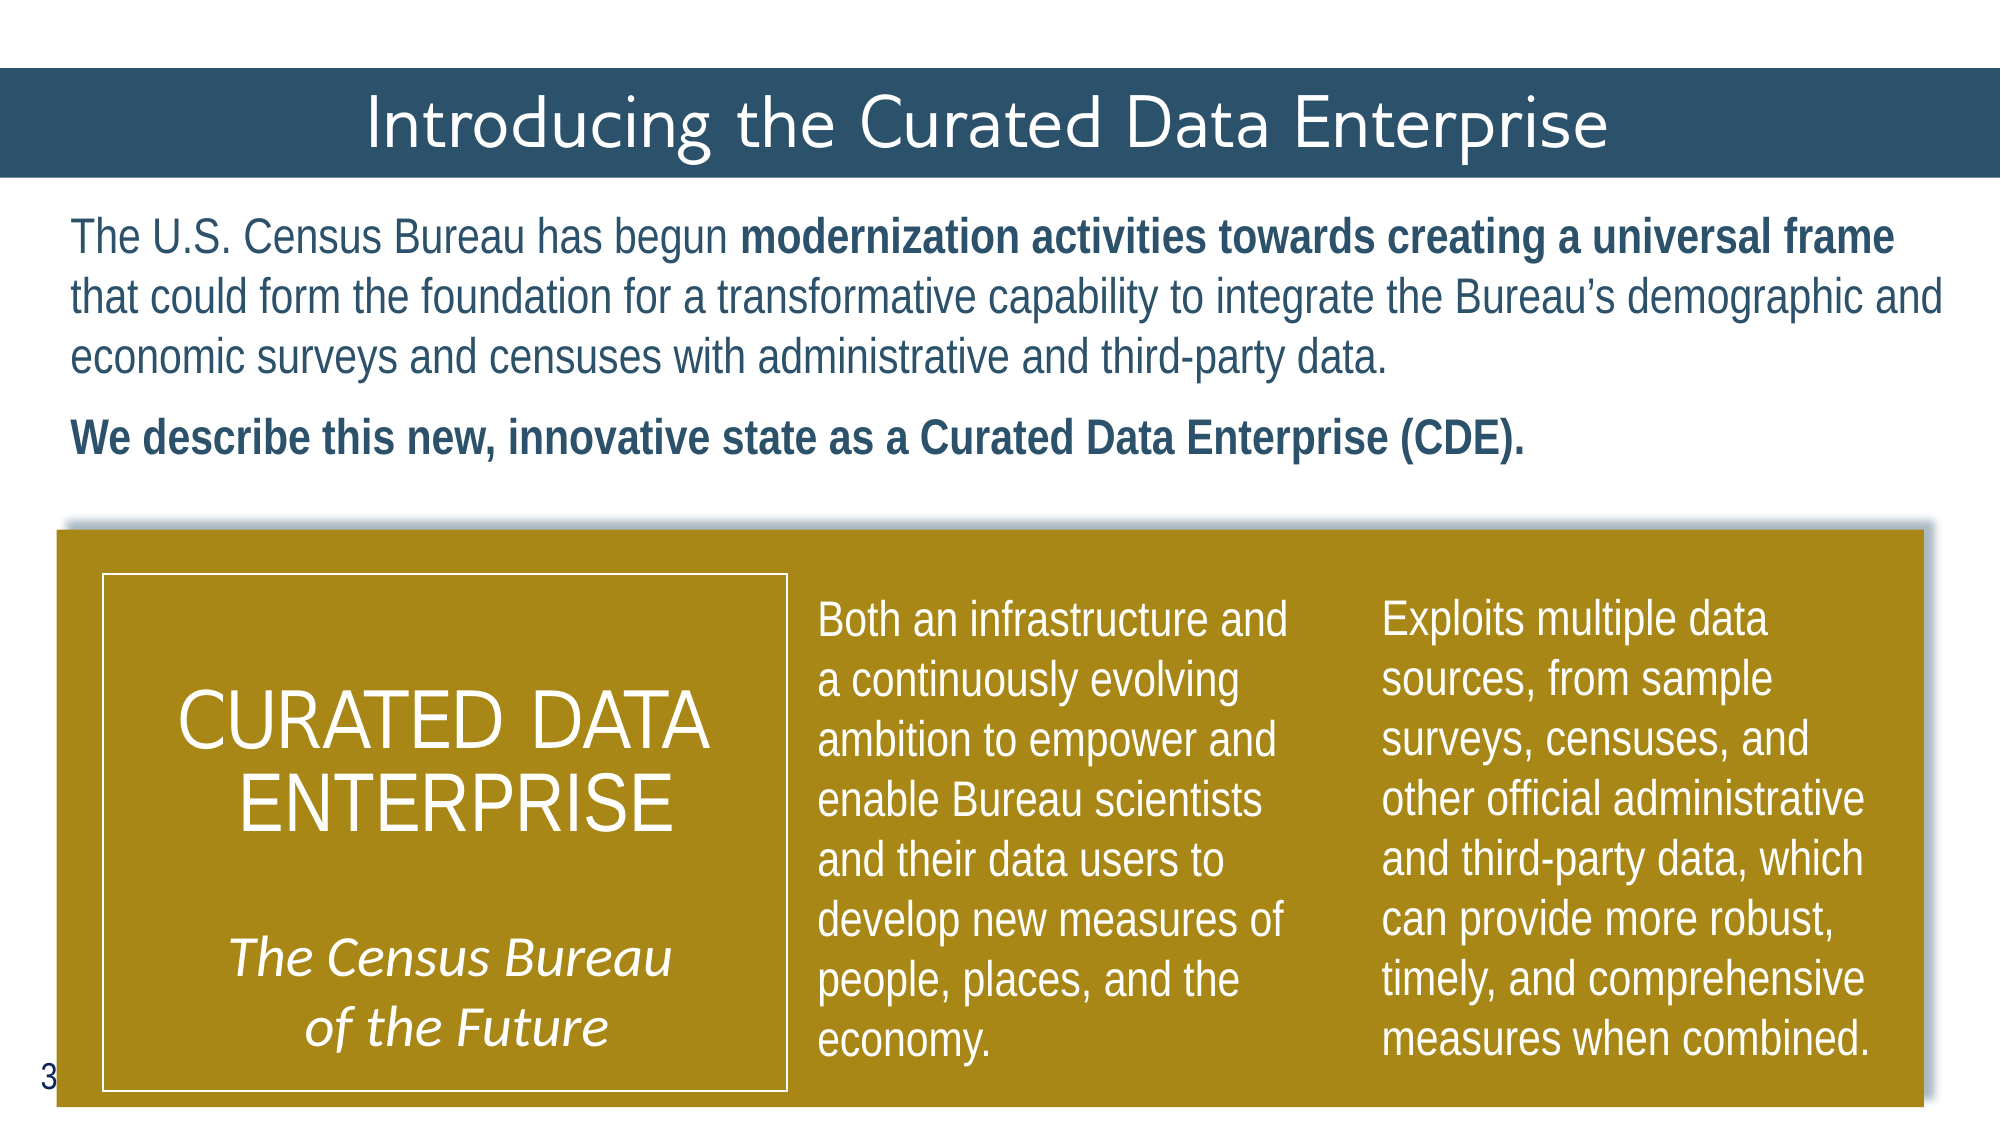

# Introducing the Curated Data Enterprise
The U.S. Census Bureau has begun modernization activities towards creating a universal frame that could form the foundation for a transformative capability to integrate the Bureau’s demographic and economic surveys and censuses with administrative and third-party data.
We describe this new, innovative state as a Curated Data Enterprise (CDE).

Exploits multiple data sources, from sample surveys, censuses, and other official administrative and third-party data, which can provide more robust, timely, and comprehensive measures when combined.

Both an infrastructure and a continuously evolving ambition to empower and enable Bureau scientists and their data users to develop new measures of people, places, and the economy.

CURATED DATA
ENTERPRISE

The Census Bureau
of the Future

37